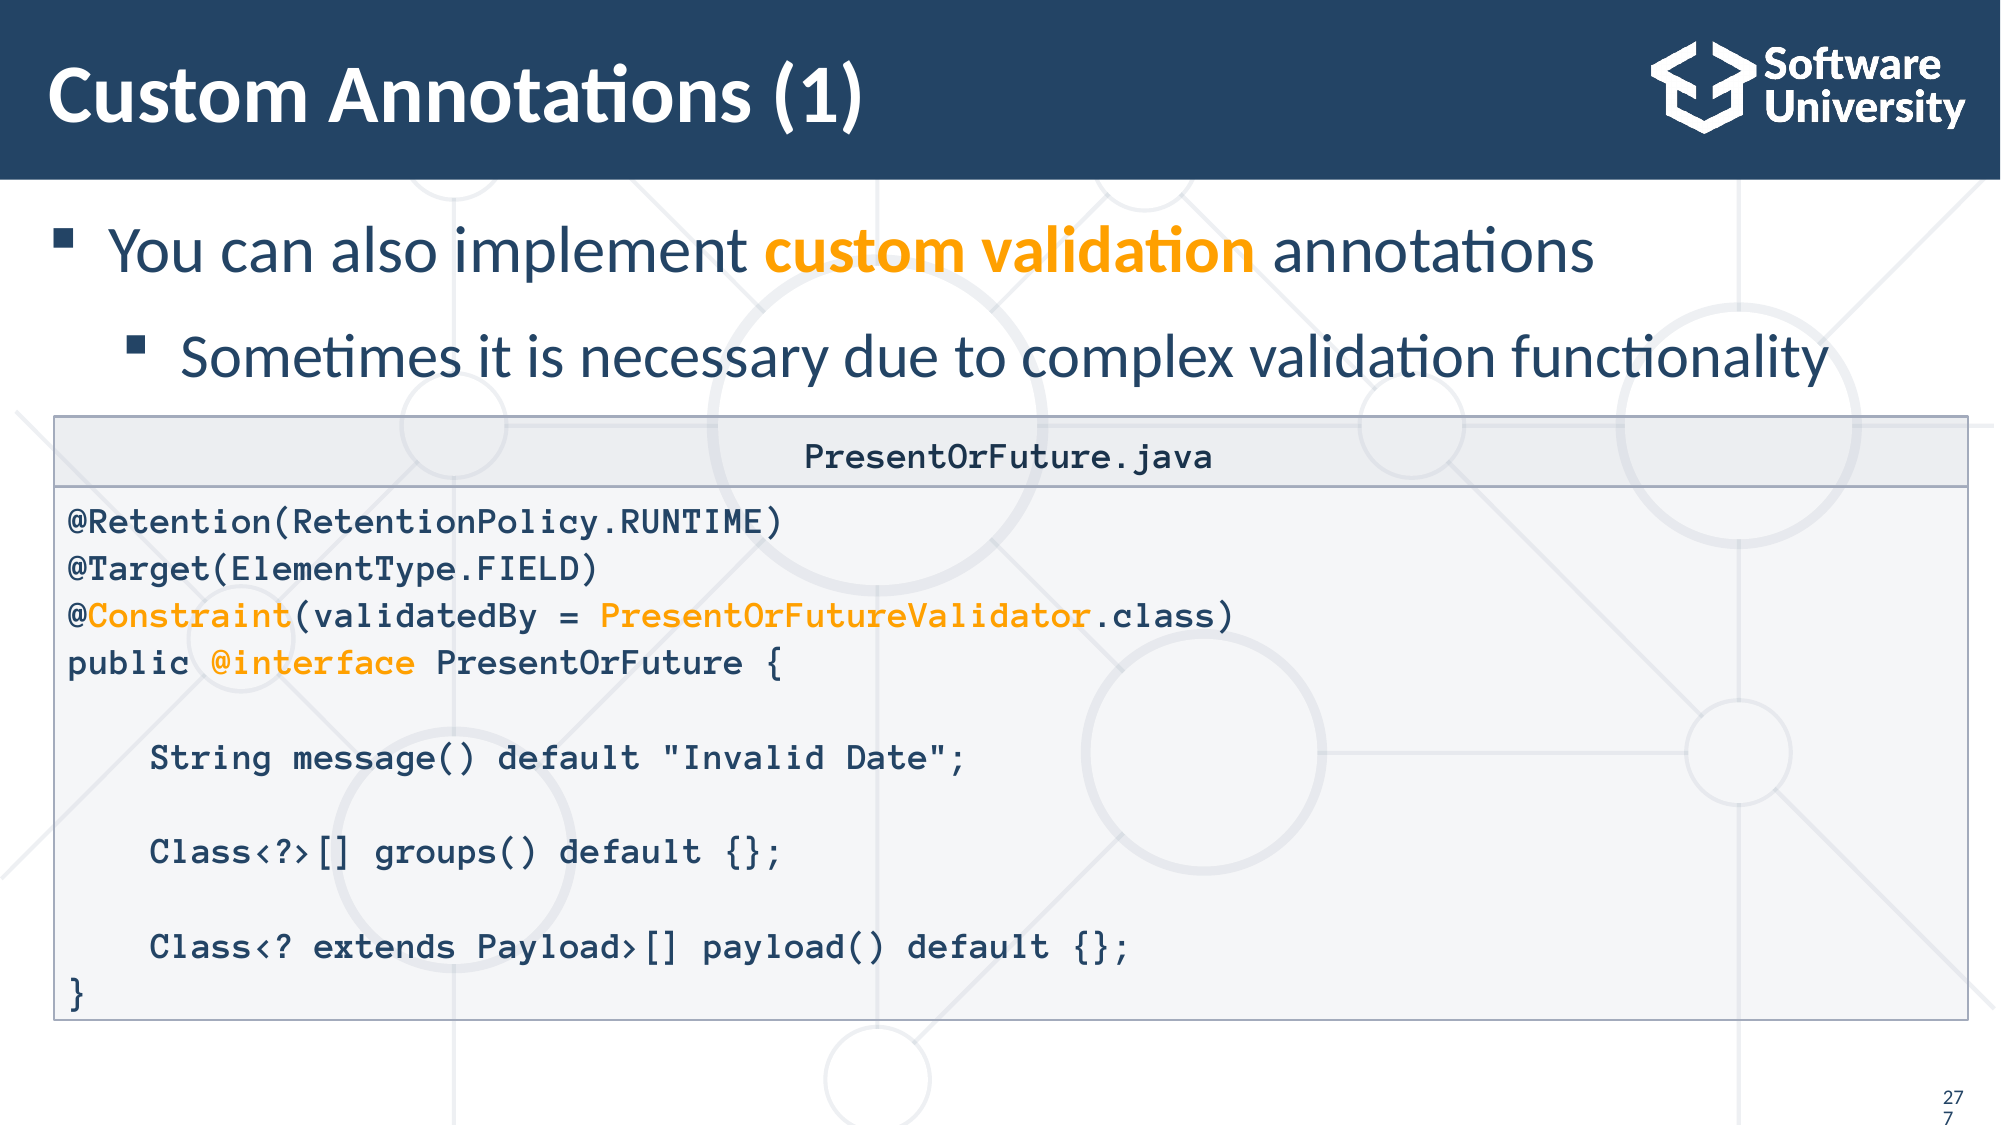

# Custom Annotations (1)
You can also implement custom validation annotations
Sometimes it is necessary due to complex validation functionality
PresentOrFuture.java
@Retention(RetentionPolicy.RUNTIME)
@Target(ElementType.FIELD)
@Constraint(validatedBy = PresentOrFutureValidator.class)
public @interface PresentOrFuture {

    String message() default "Invalid Date";

    Class<?>[] groups() default {};

    Class<? extends Payload>[] payload() default {};
}
277